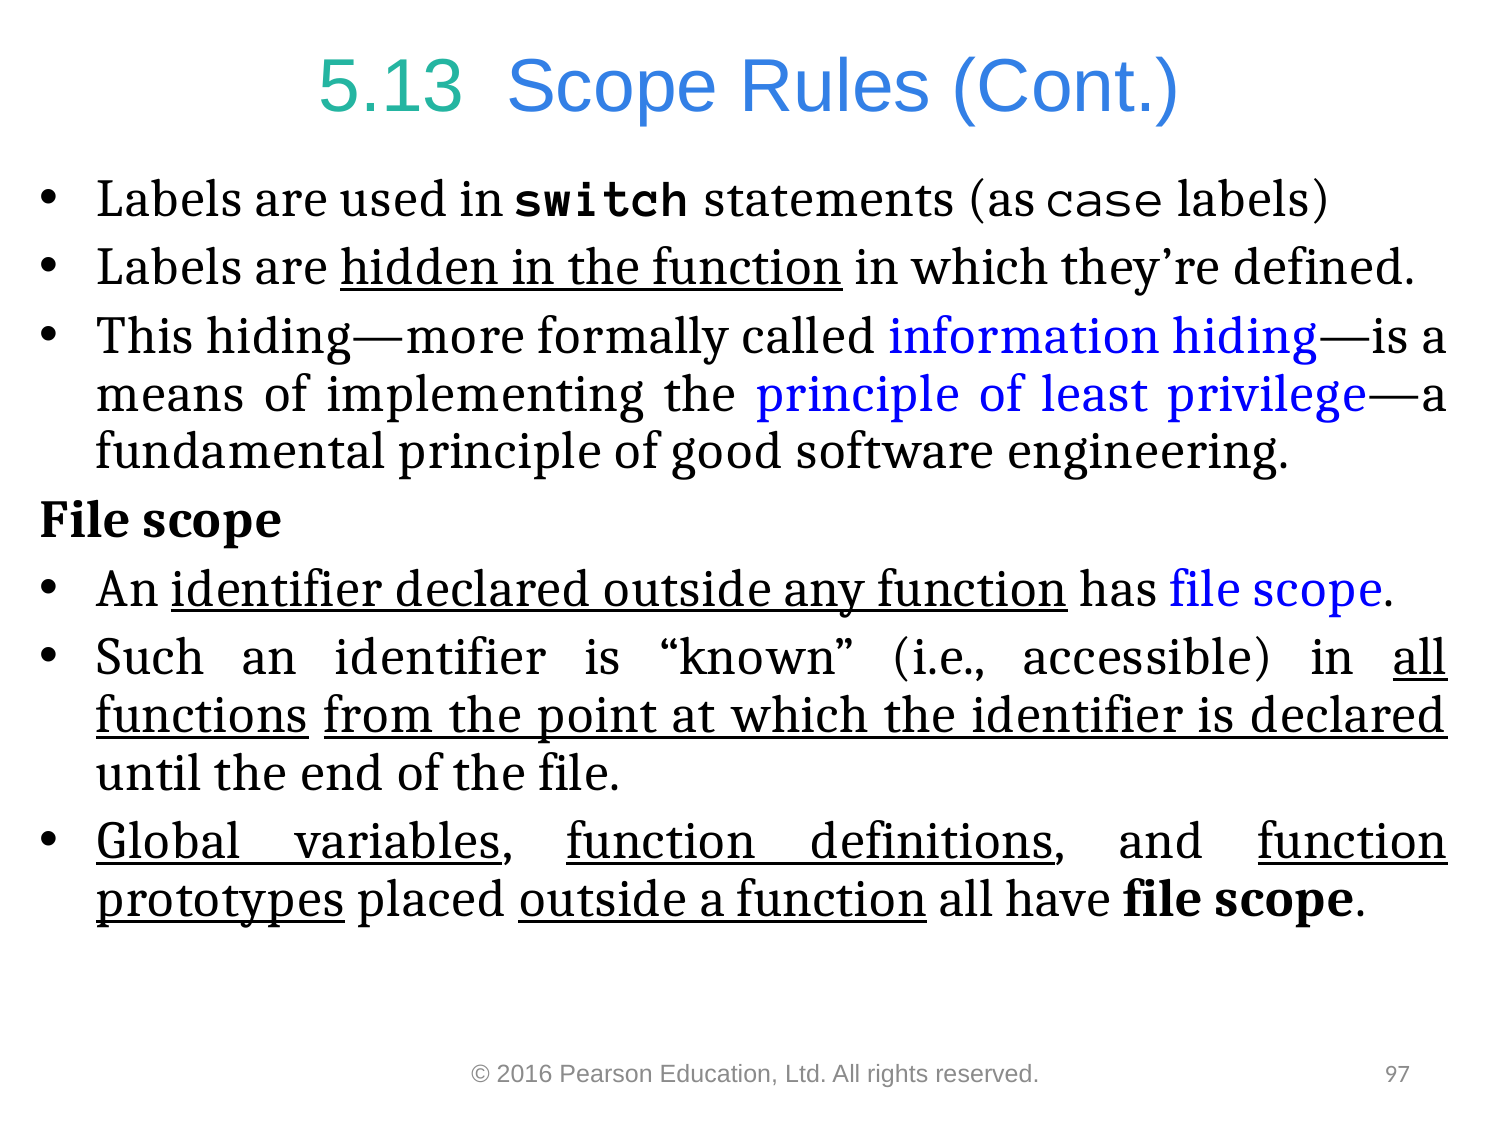

# 5.13  Scope Rules (Cont.)
Labels are used in switch statements (as case labels)
Labels are hidden in the function in which they’re defined.
This hiding—more formally called information hiding—is a means of implementing the principle of least privilege—a fundamental principle of good software engineering.
File scope
An identifier declared outside any function has file scope.
Such an identifier is “known” (i.e., accessible) in all functions from the point at which the identifier is declared until the end of the file.
Global variables, function definitions, and function prototypes placed outside a function all have file scope.

© 2016 Pearson Education, Ltd. All rights reserved.
97